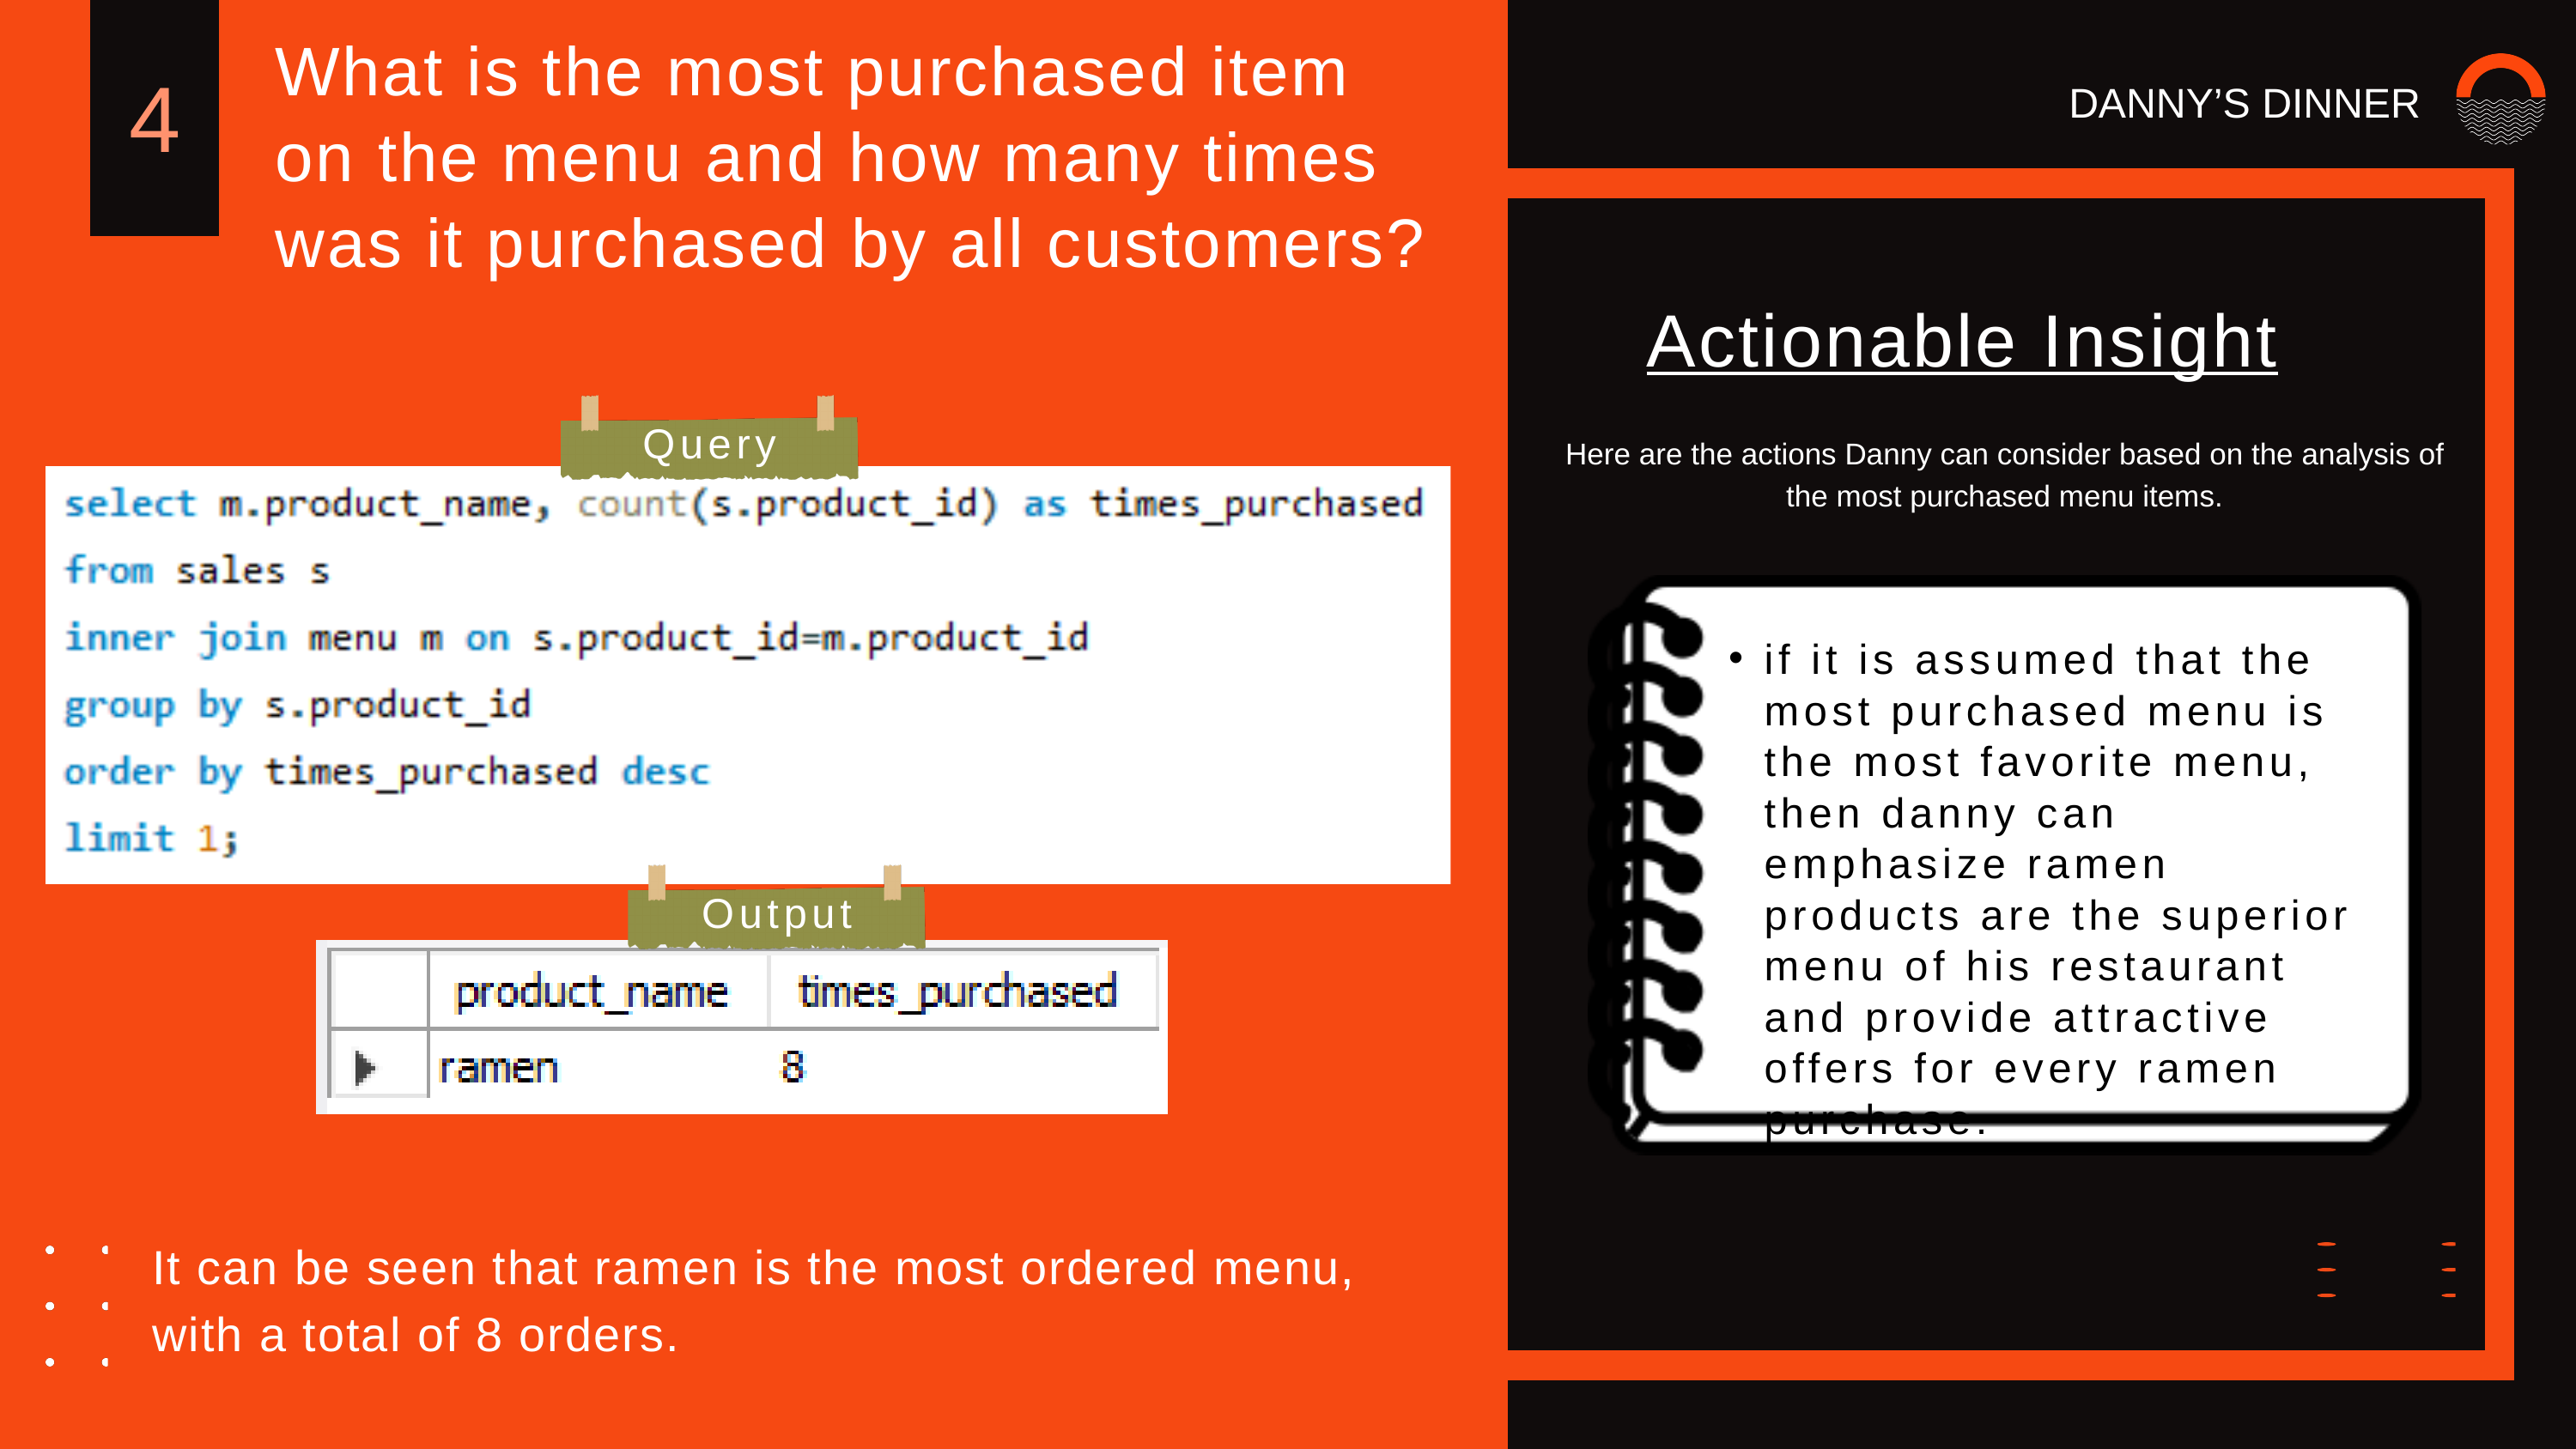

What is the most purchased item on the menu and how many times was it purchased by all customers?
4

DANNY’S DINNER

Actionable Insight

Query
Here are the actions Danny can consider based on the analysis of the most purchased menu items.

if it is assumed that the most purchased menu is the most favorite menu, then danny can emphasize ramen products are the superior menu of his restaurant and provide attractive offers for every ramen purchase.

Output

It can be seen that ramen is the most ordered menu, with a total of 8 orders.